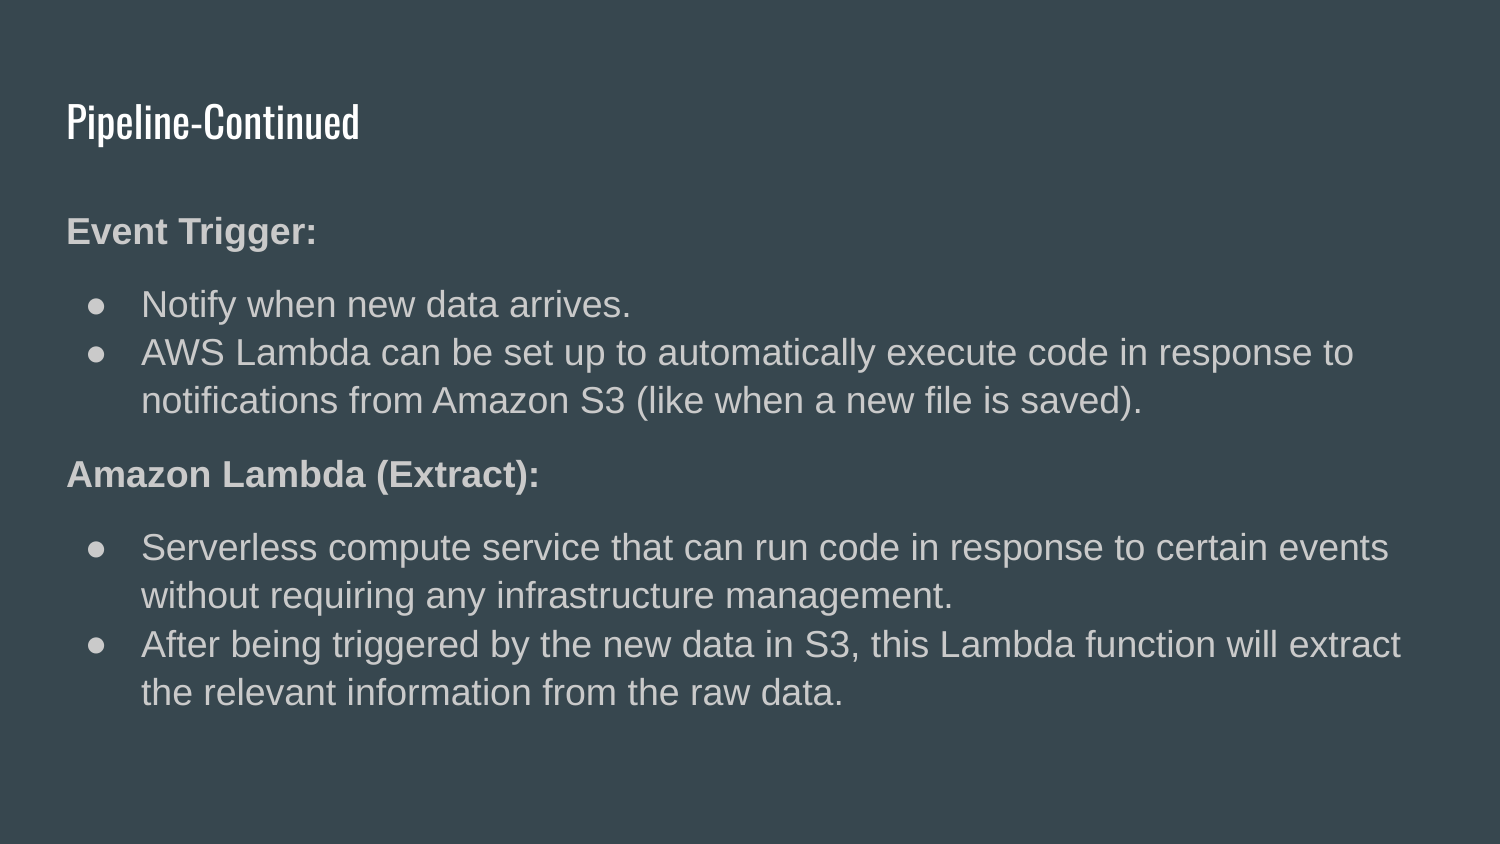

# Pipeline-Continued
Event Trigger:
Notify when new data arrives.
AWS Lambda can be set up to automatically execute code in response to notifications from Amazon S3 (like when a new file is saved).
Amazon Lambda (Extract):
Serverless compute service that can run code in response to certain events without requiring any infrastructure management.
After being triggered by the new data in S3, this Lambda function will extract the relevant information from the raw data.